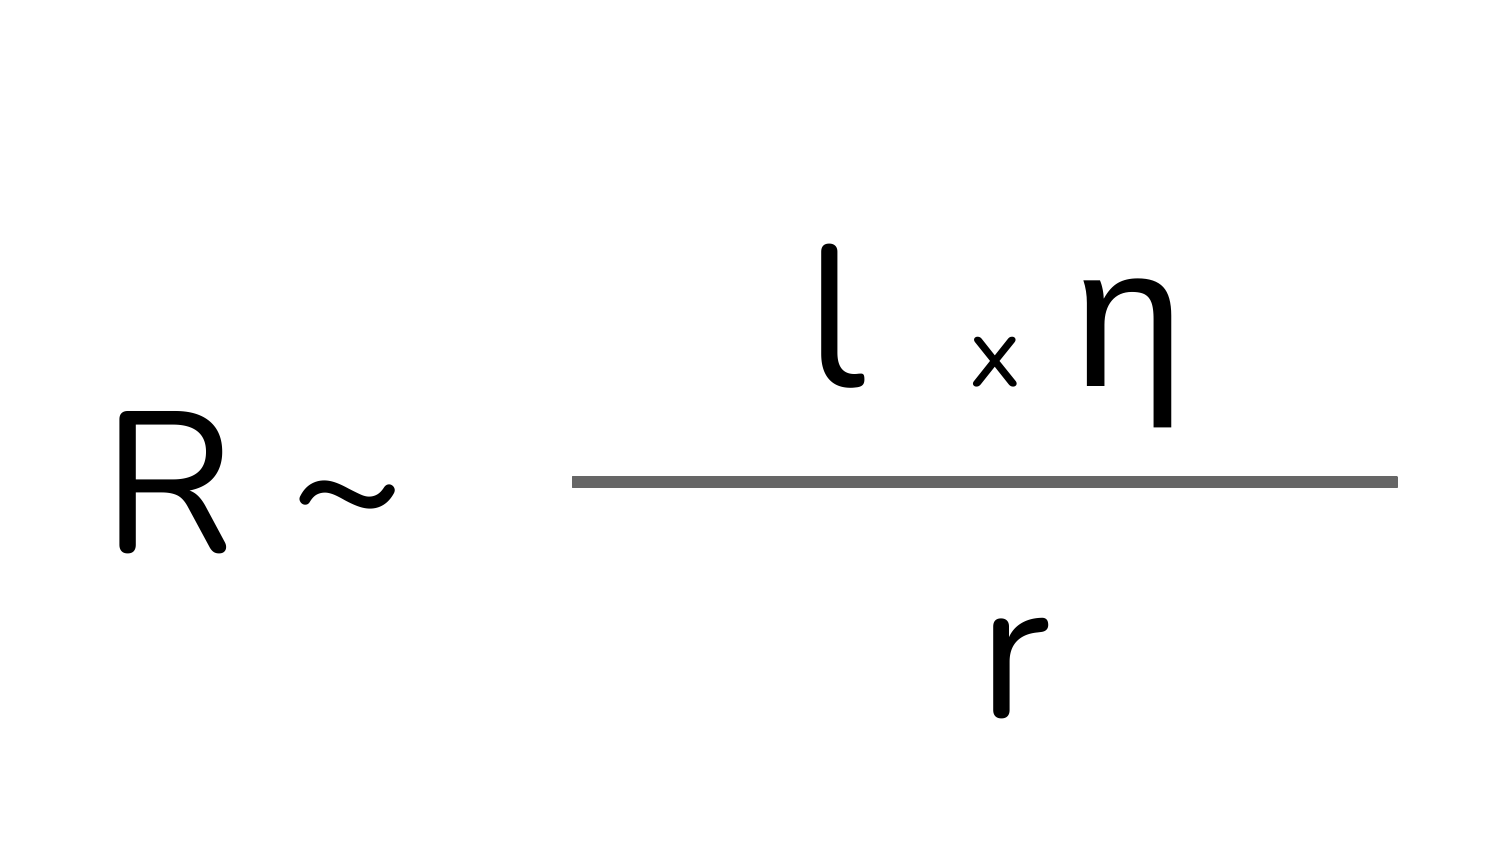

l  х  η
# R ~

r